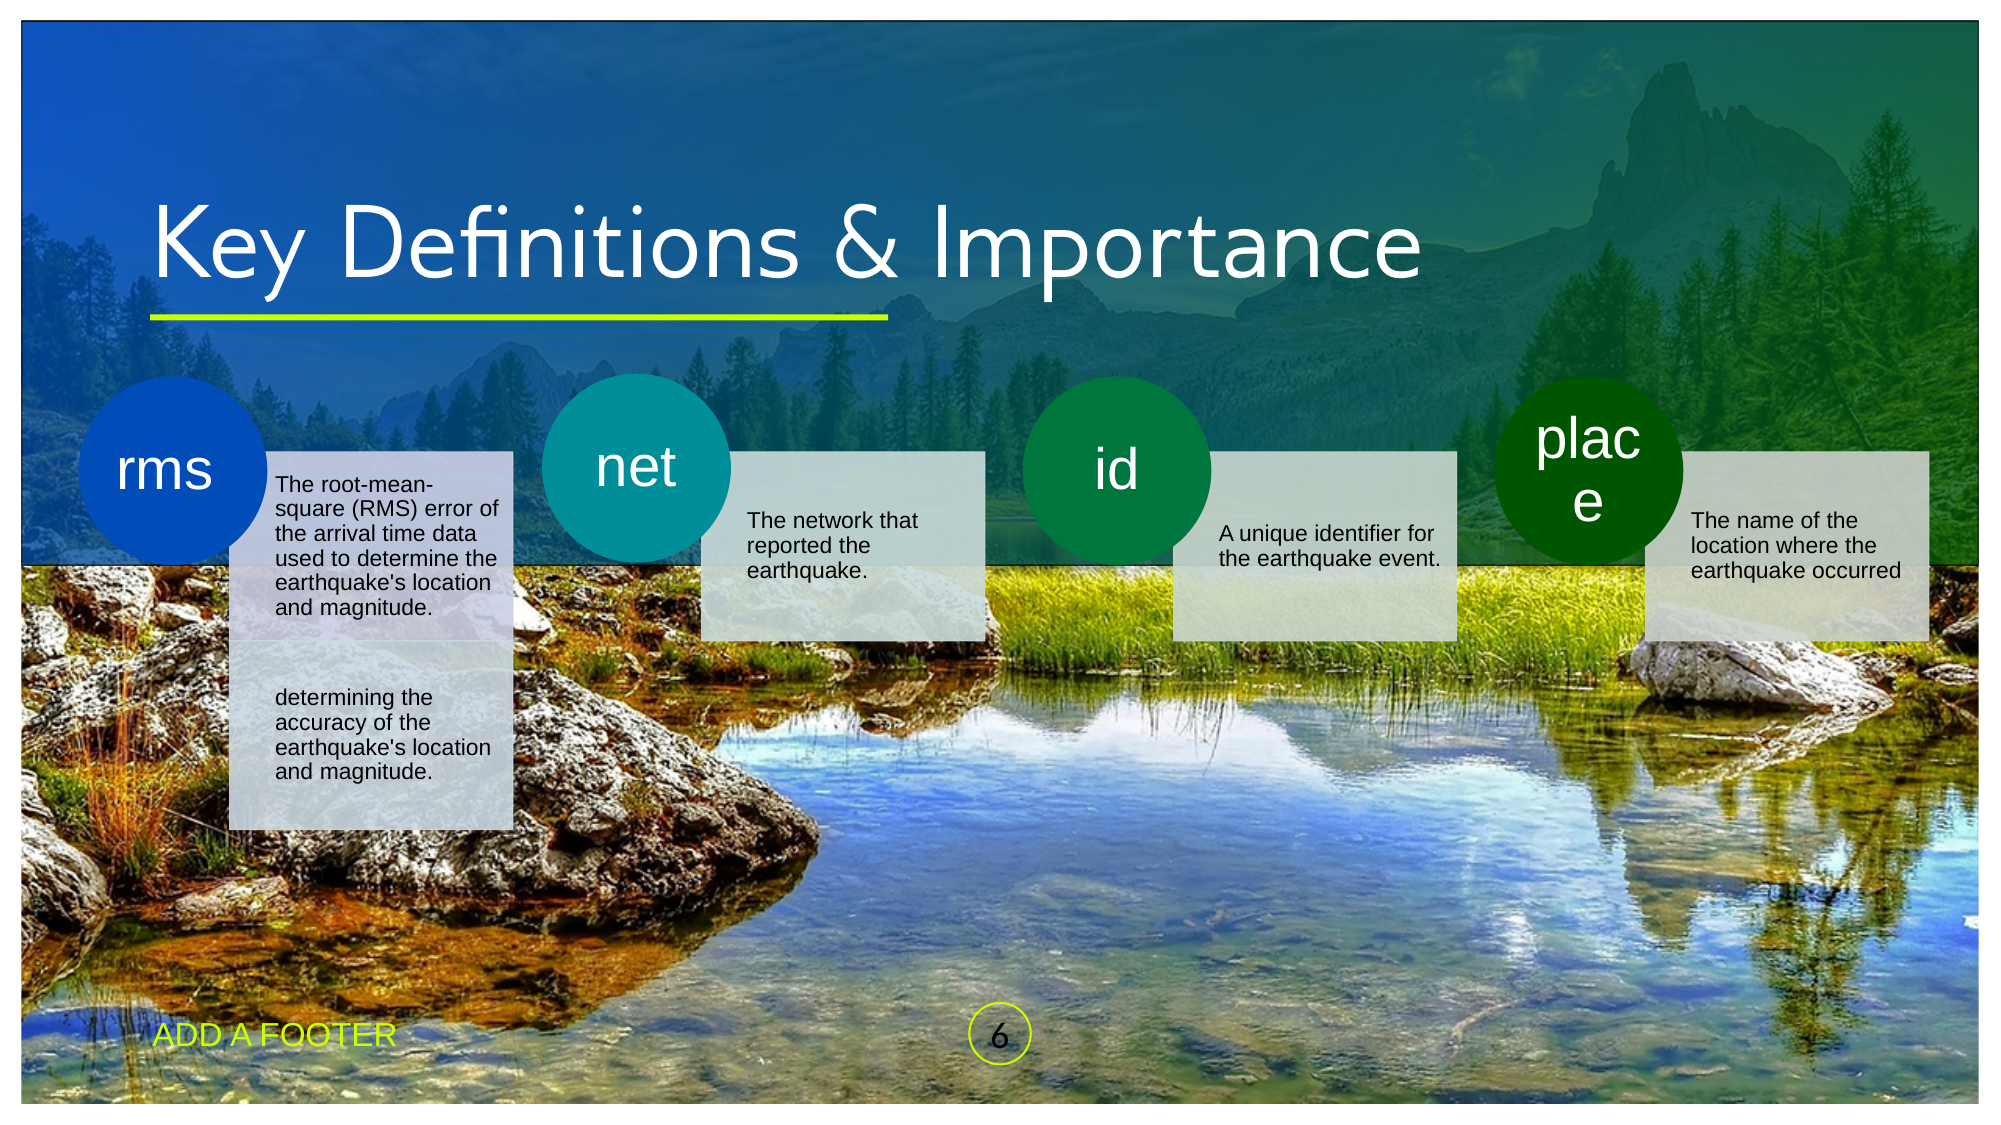

# Key Definitions & Importance
net
rms
id
place
The root-mean-square (RMS) error of the arrival time data used to determine the earthquake's location and magnitude.
The network that reported the earthquake.
A unique identifier for the earthquake event.
The name of the location where the earthquake occurred
determining the accuracy of the earthquake's location and magnitude.
ADD A FOOTER
6